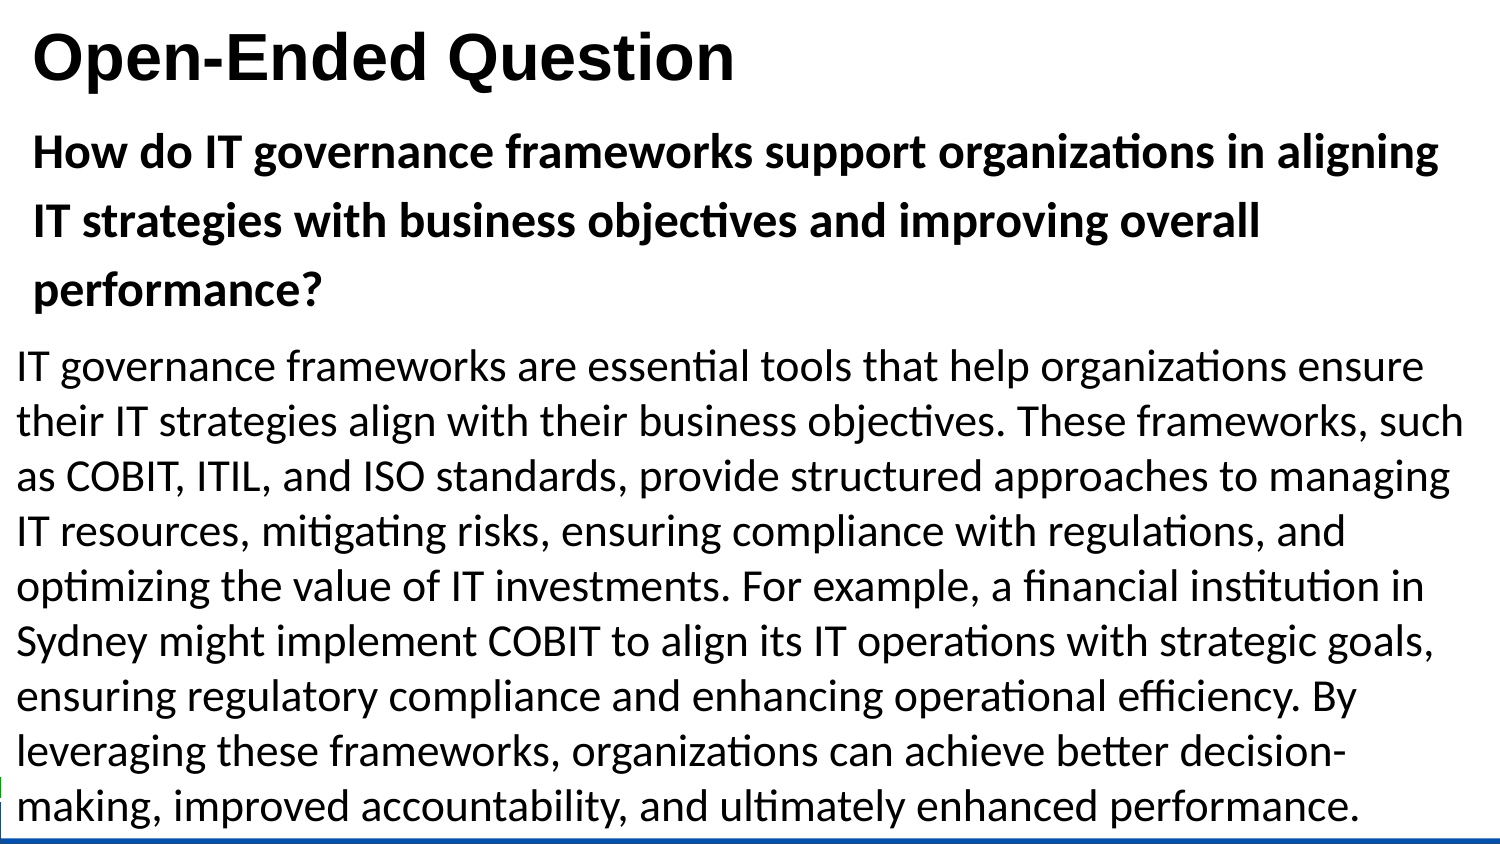

Open-Ended Question
How do IT governance frameworks support organizations in aligning IT strategies with business objectives and improving overall performance?
IT governance frameworks are essential tools that help organizations ensure their IT strategies align with their business objectives. These frameworks, such as COBIT, ITIL, and ISO standards, provide structured approaches to managing IT resources, mitigating risks, ensuring compliance with regulations, and optimizing the value of IT investments. For example, a financial institution in Sydney might implement COBIT to align its IT operations with strategic goals, ensuring regulatory compliance and enhancing operational efficiency. By leveraging these frameworks, organizations can achieve better decision-making, improved accountability, and ultimately enhanced performance.